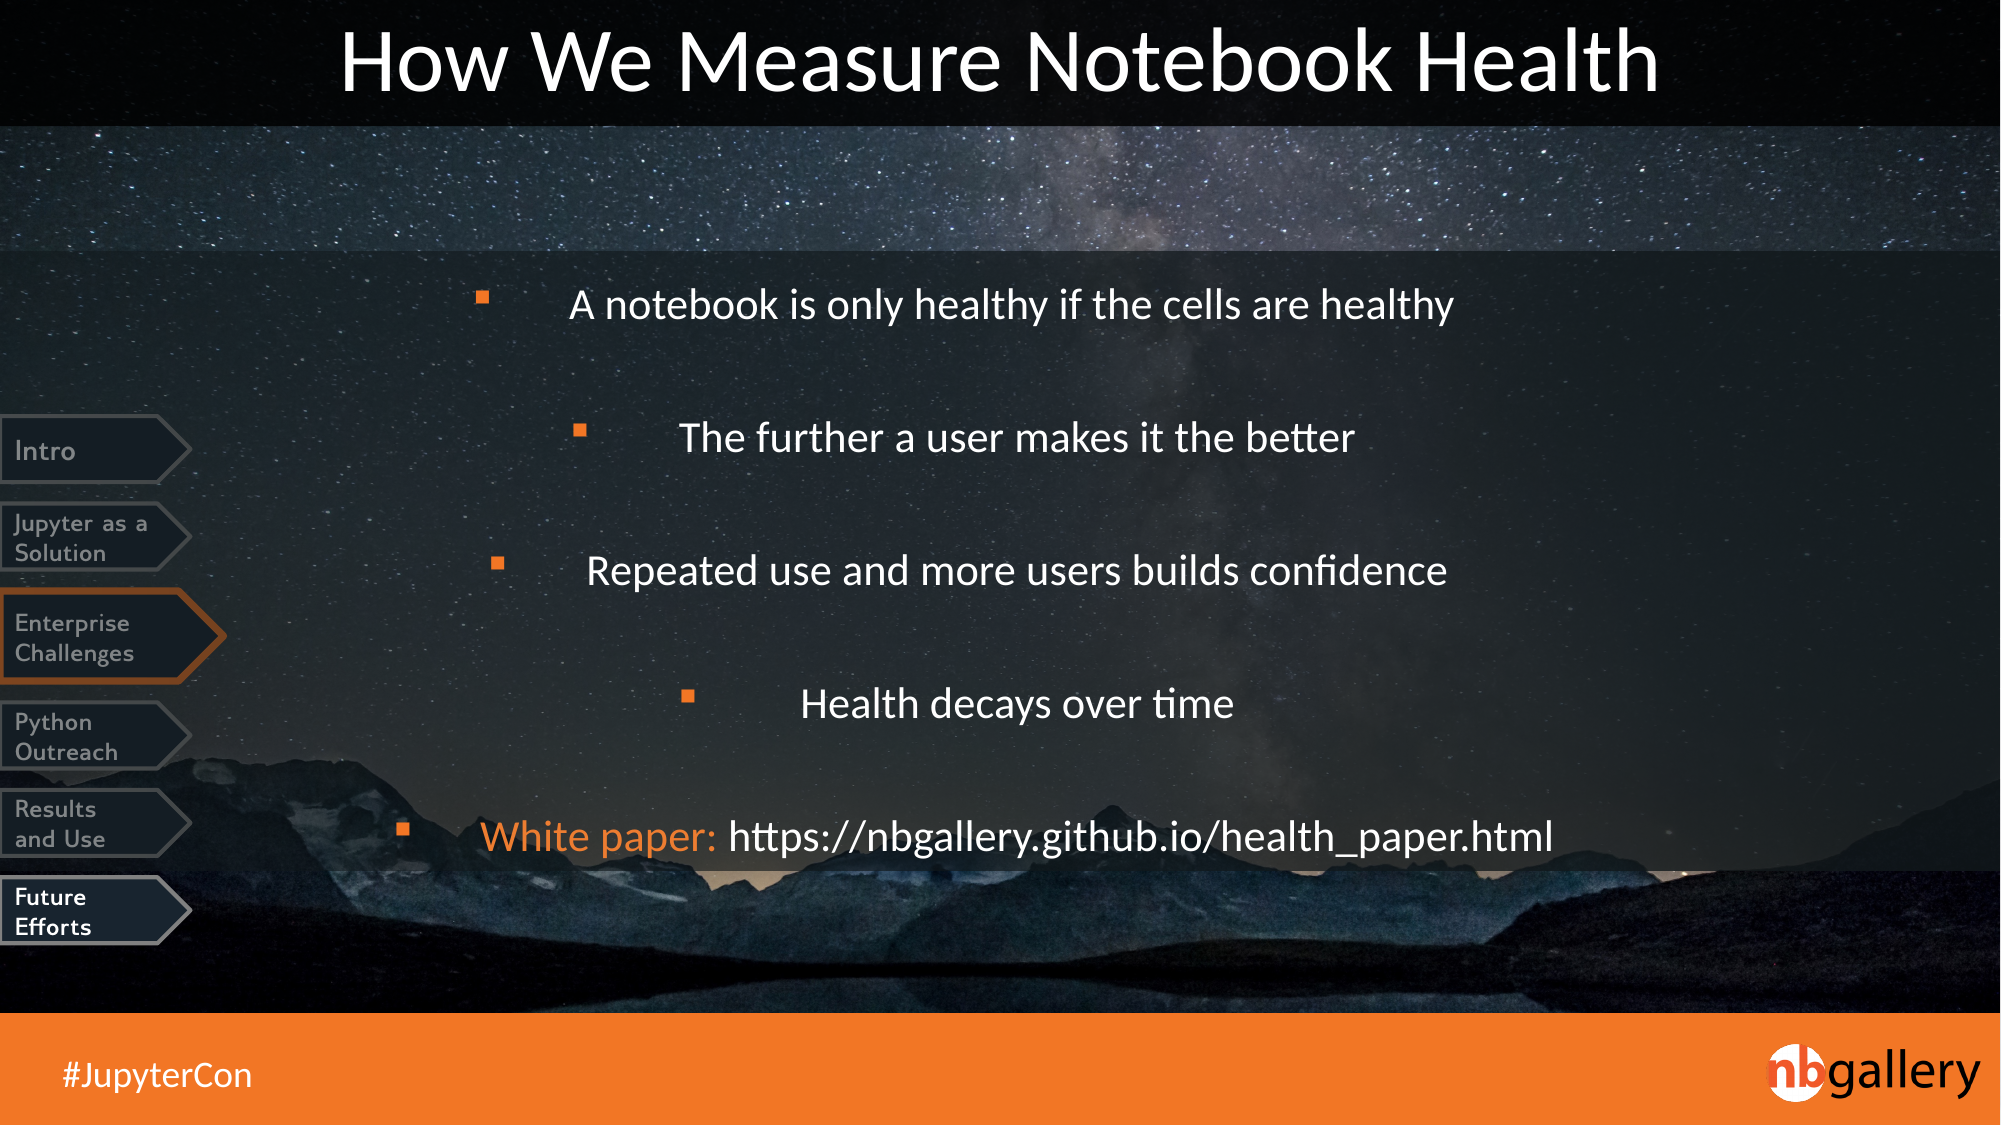

# How We Measure Notebook Health
A notebook is only healthy if the cells are healthy

The further a user makes it the better

Repeated use and more users builds confidence

Health decays over time

White paper: https://nbgallery.github.io/health_paper.html